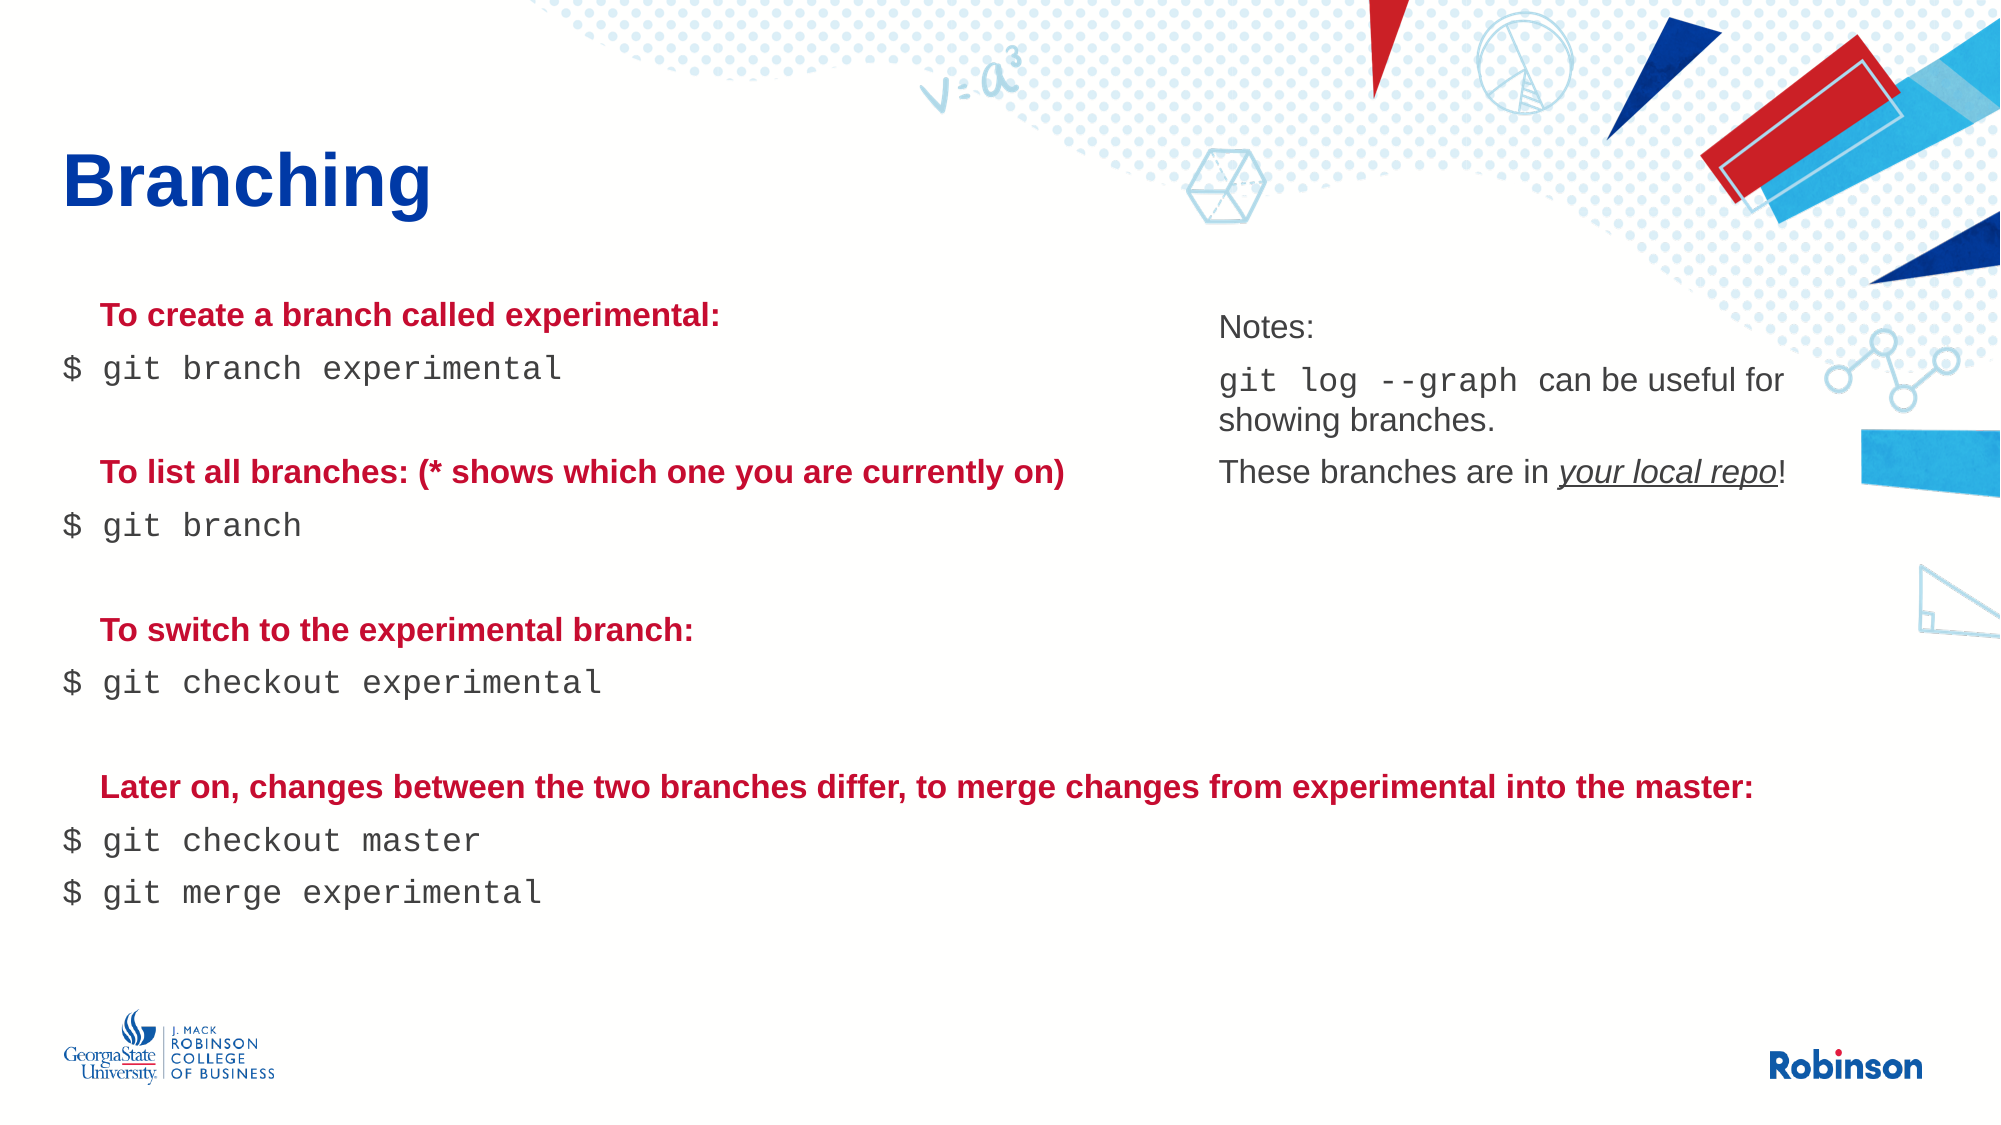

# Branching
To create a branch called experimental:
$ git branch experimental

To list all branches: (* shows which one you are currently on)
$ git branch

To switch to the experimental branch:
$ git checkout experimental

Later on, changes between the two branches differ, to merge changes from experimental into the master:
$ git checkout master
$ git merge experimental

Notes:
git log --graph can be useful for showing branches.
These branches are in your local repo!